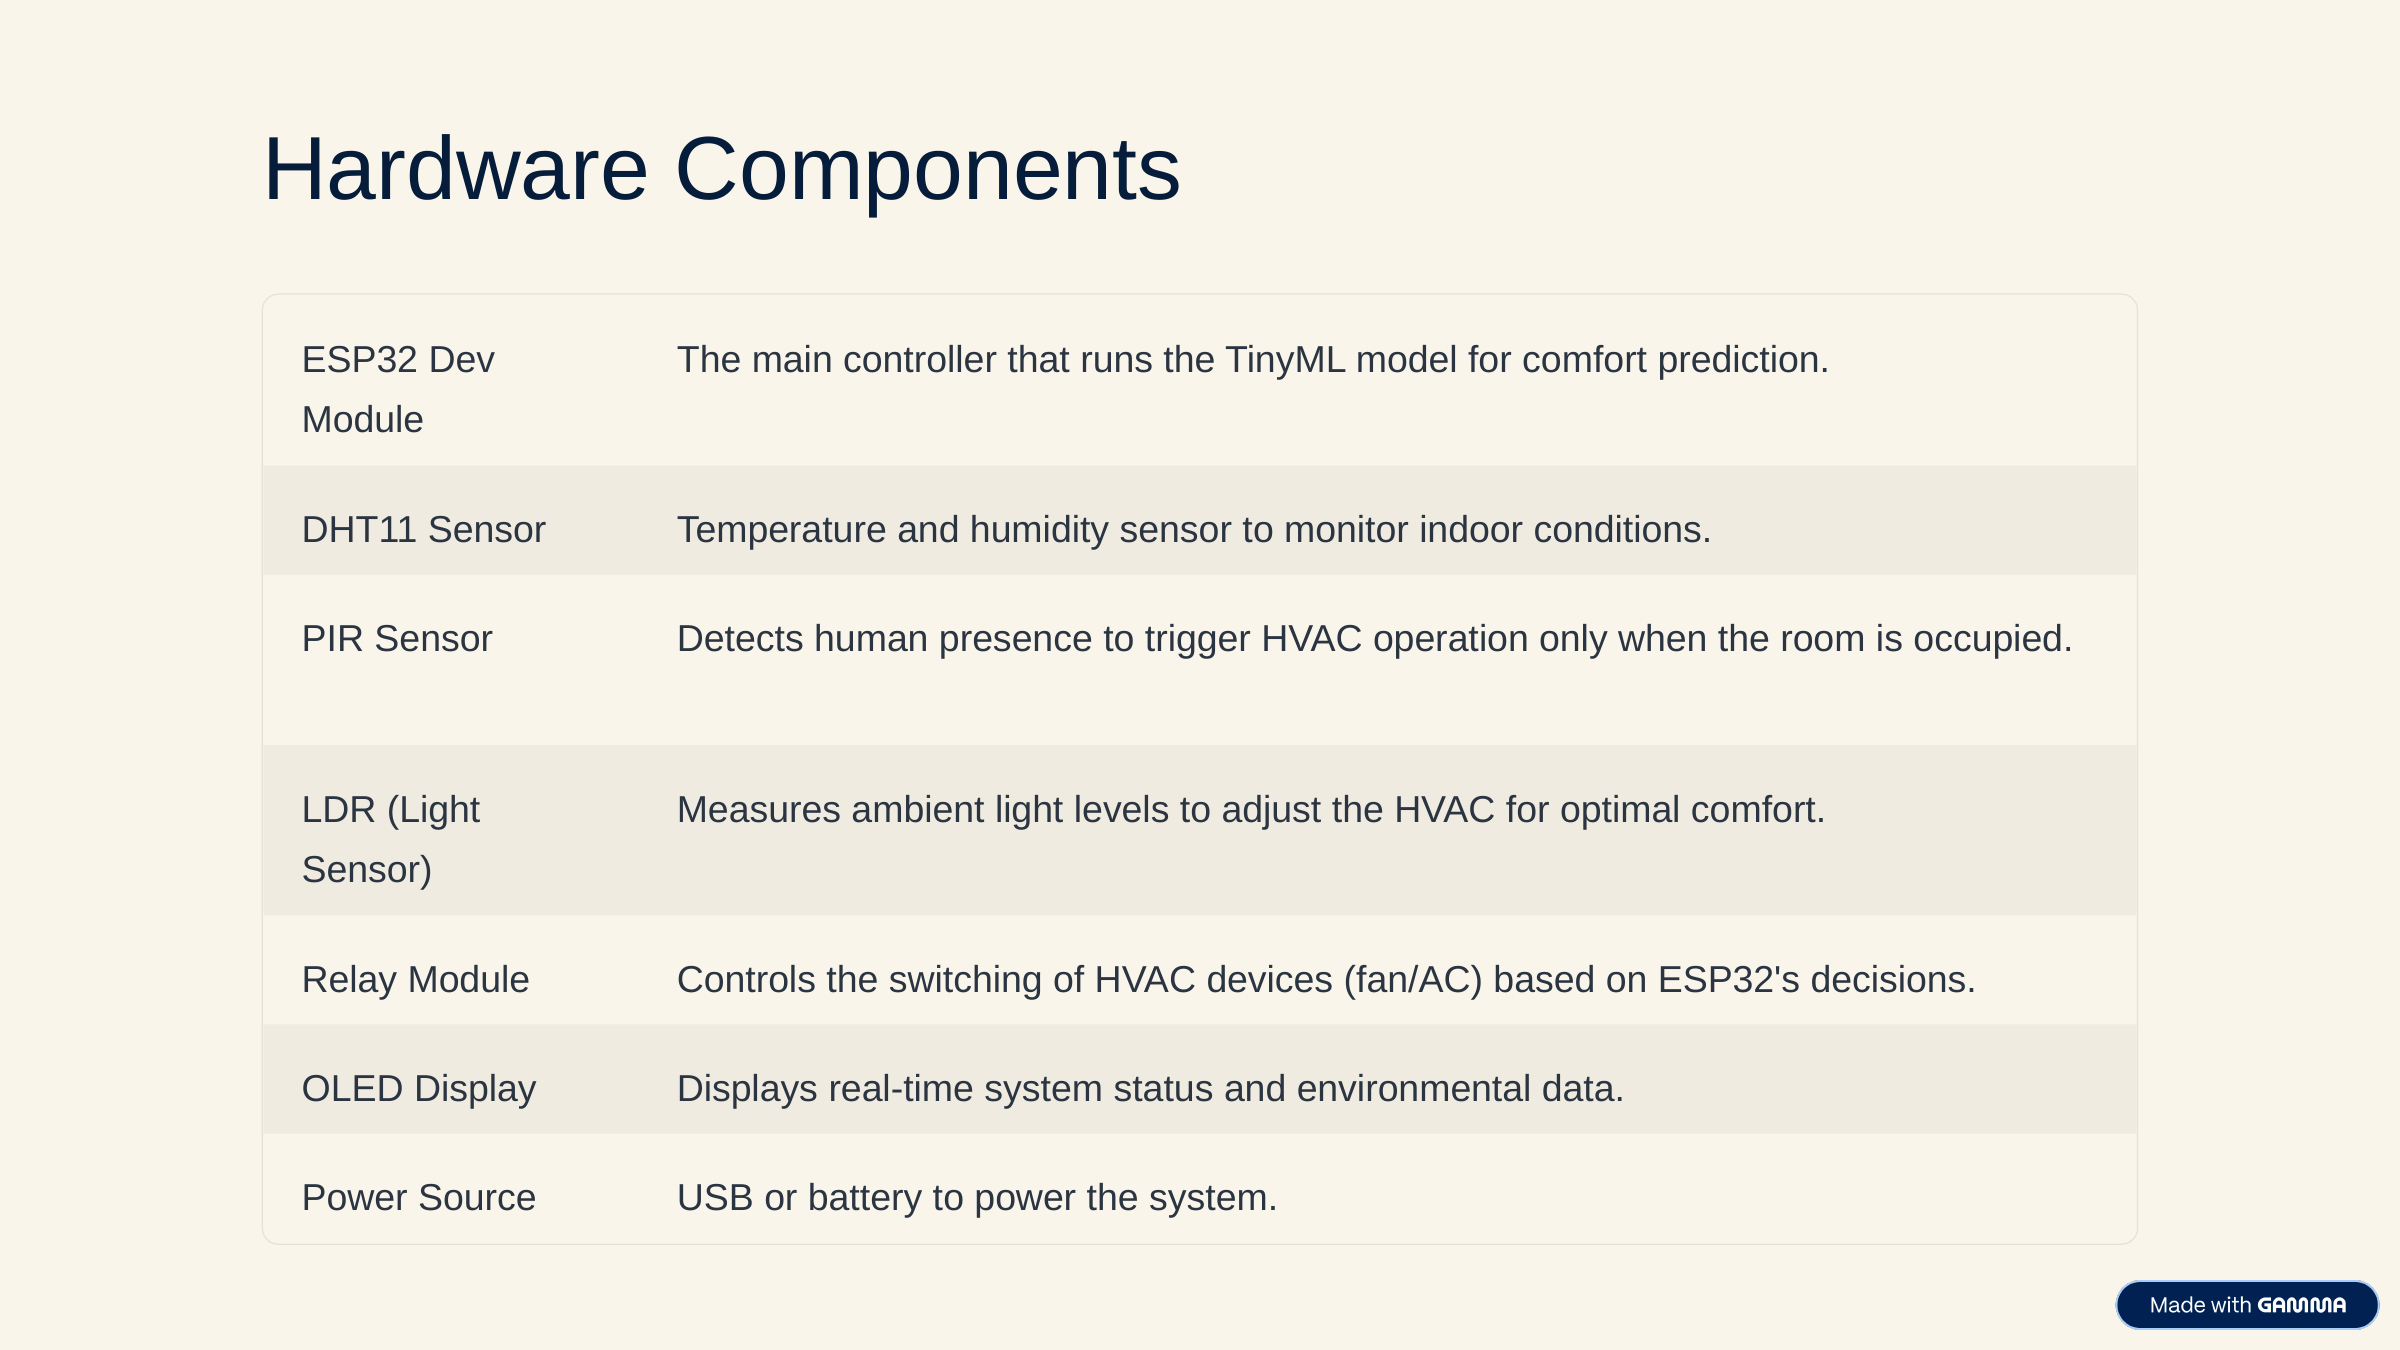

Hardware Components

ESP32 Dev Module
The main controller that runs the TinyML model for comfort prediction.

DHT11 Sensor
Temperature and humidity sensor to monitor indoor conditions.

PIR Sensor
Detects human presence to trigger HVAC operation only when the room is occupied.

LDR (Light Sensor)
Measures ambient light levels to adjust the HVAC for optimal comfort.

Relay Module
Controls the switching of HVAC devices (fan/AC) based on ESP32's decisions.

OLED Display
Displays real-time system status and environmental data.

Power Source
USB or battery to power the system.